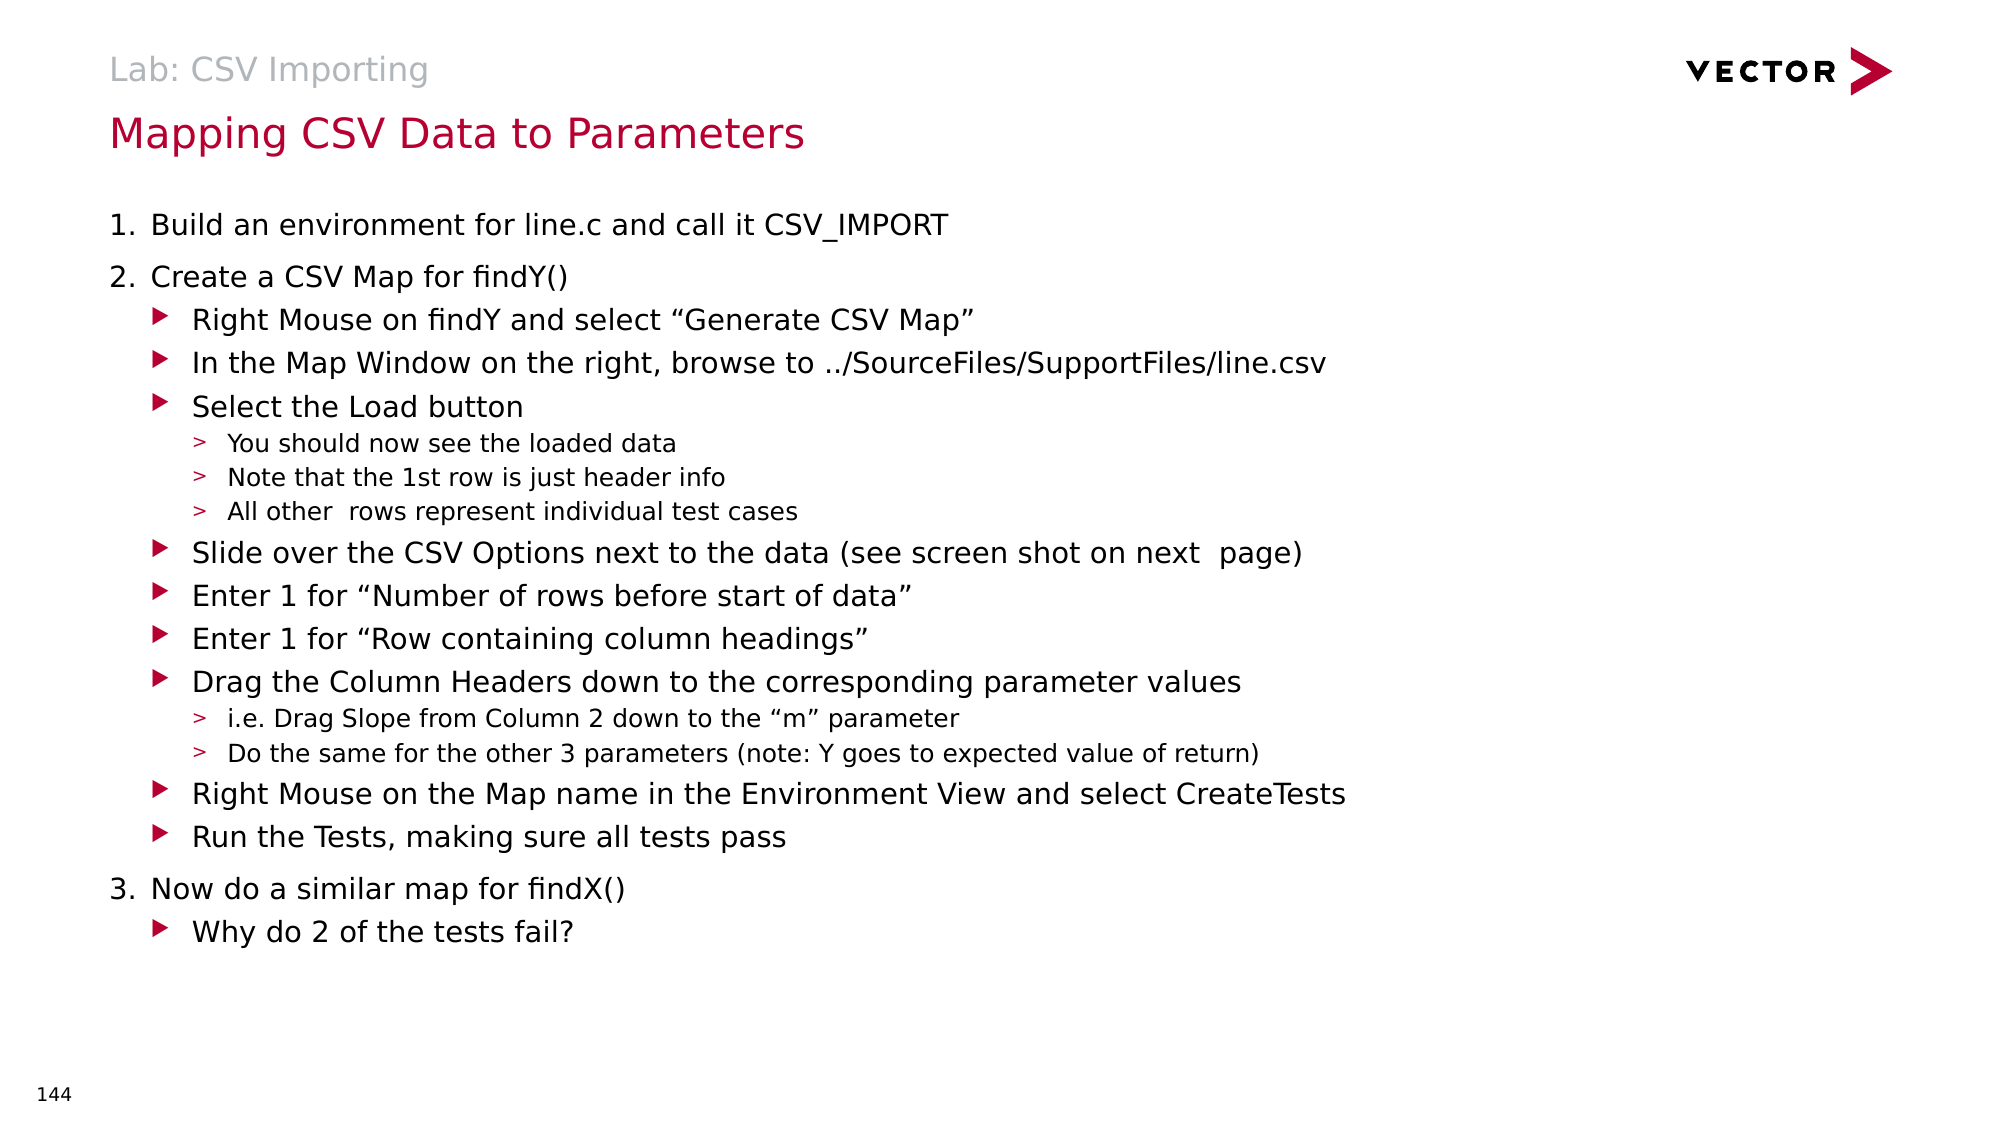

# Lab: CSV Importing
Mapping CSV Data to Parameters
Build an environment for line.c and call it CSV_IMPORT
Create a CSV Map for findY()
Right Mouse on findY and select “Generate CSV Map”
In the Map Window on the right, browse to ../SourceFiles/SupportFiles/line.csv
Select the Load button
You should now see the loaded data
Note that the 1st row is just header info
All other  rows represent individual test cases
Slide over the CSV Options next to the data (see screen shot on next  page)
Enter 1 for “Number of rows before start of data”
Enter 1 for “Row containing column headings”
Drag the Column Headers down to the corresponding parameter values
i.e. Drag Slope from Column 2 down to the “m” parameter
Do the same for the other 3 parameters (note: Y goes to expected value of return)
Right Mouse on the Map name in the Environment View and select CreateTests
Run the Tests, making sure all tests pass
Now do a similar map for findX()
Why do 2 of the tests fail?